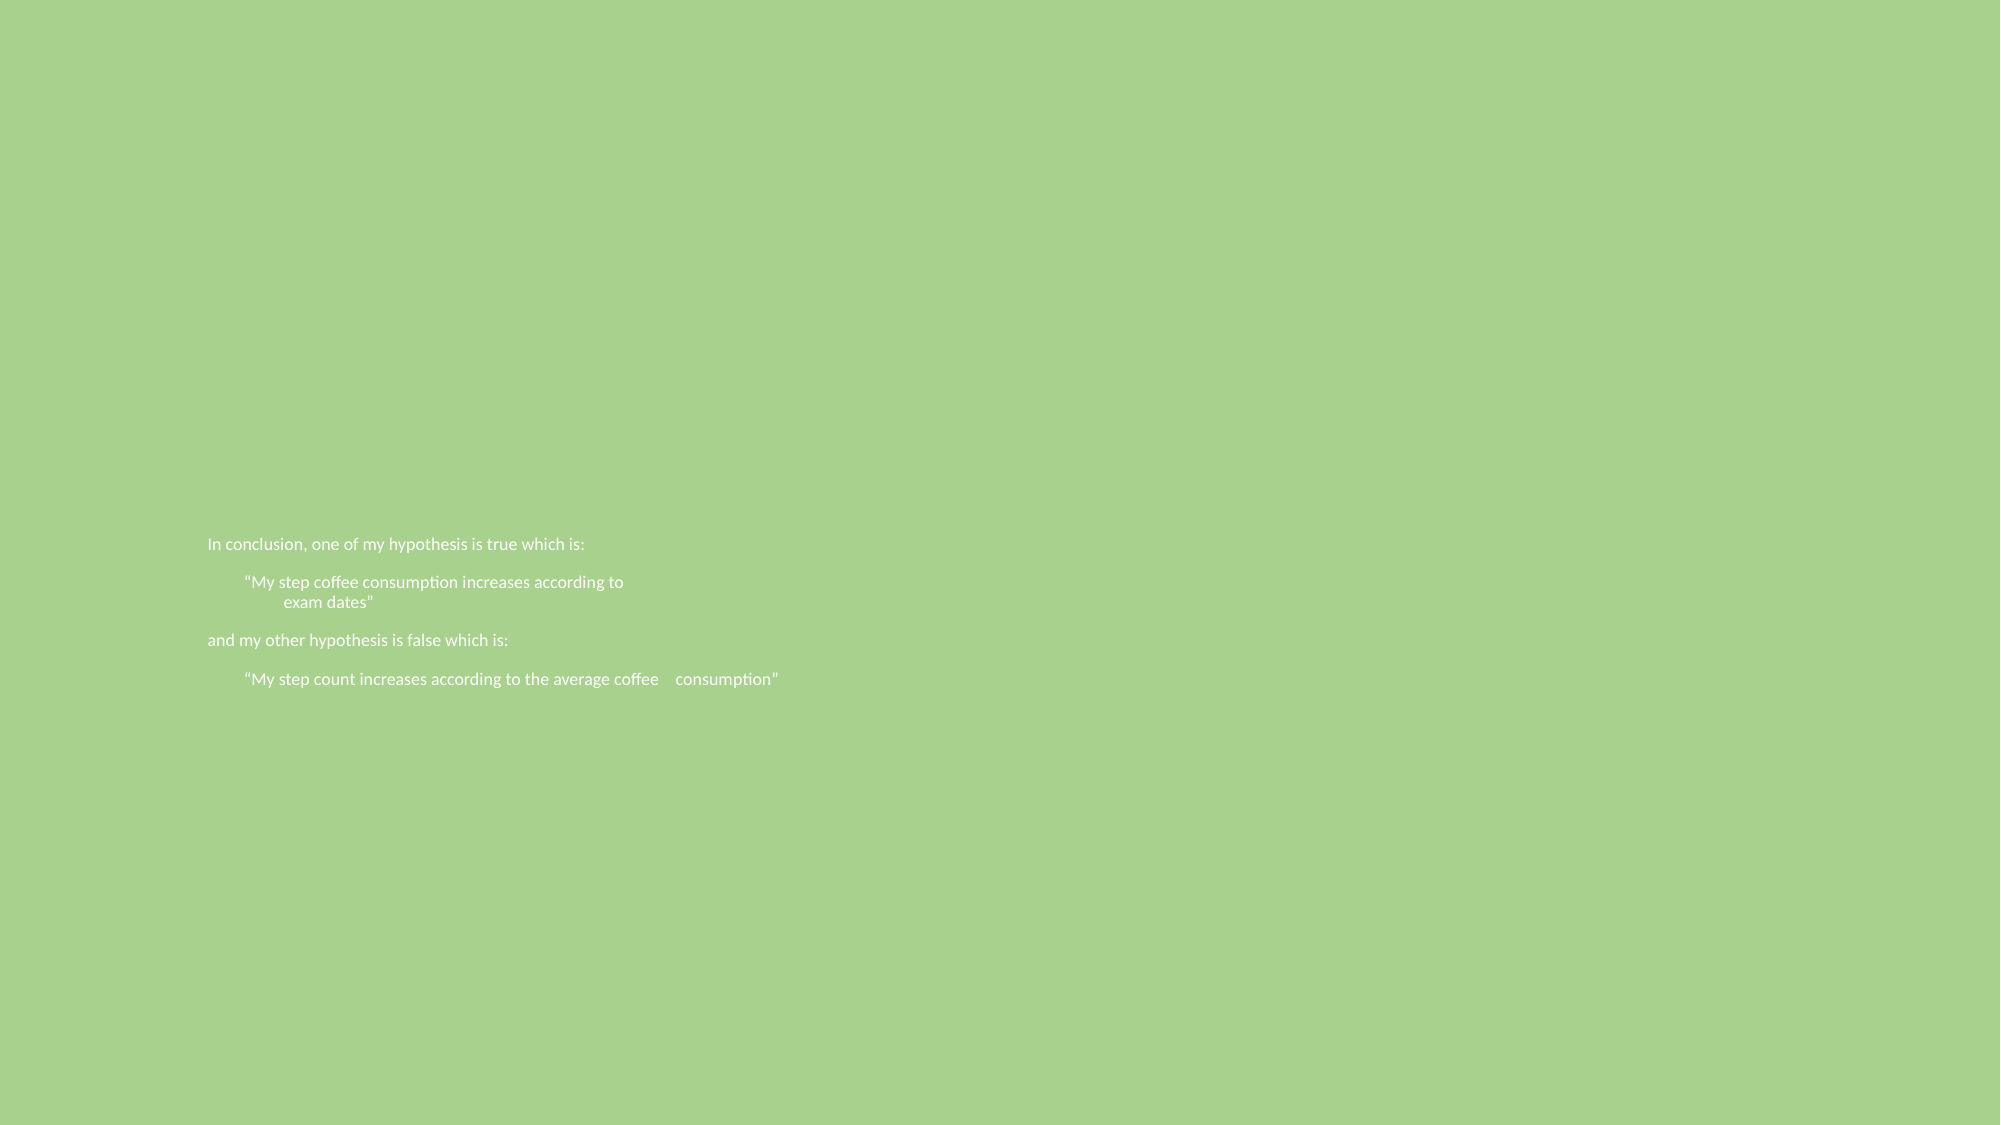

# In conclusion, one of my hypothesis is true which is: “My step coffee consumption increases according to exam dates” and my other hypothesis is false which is: “My step count increases according to the average coffee 				consumption”